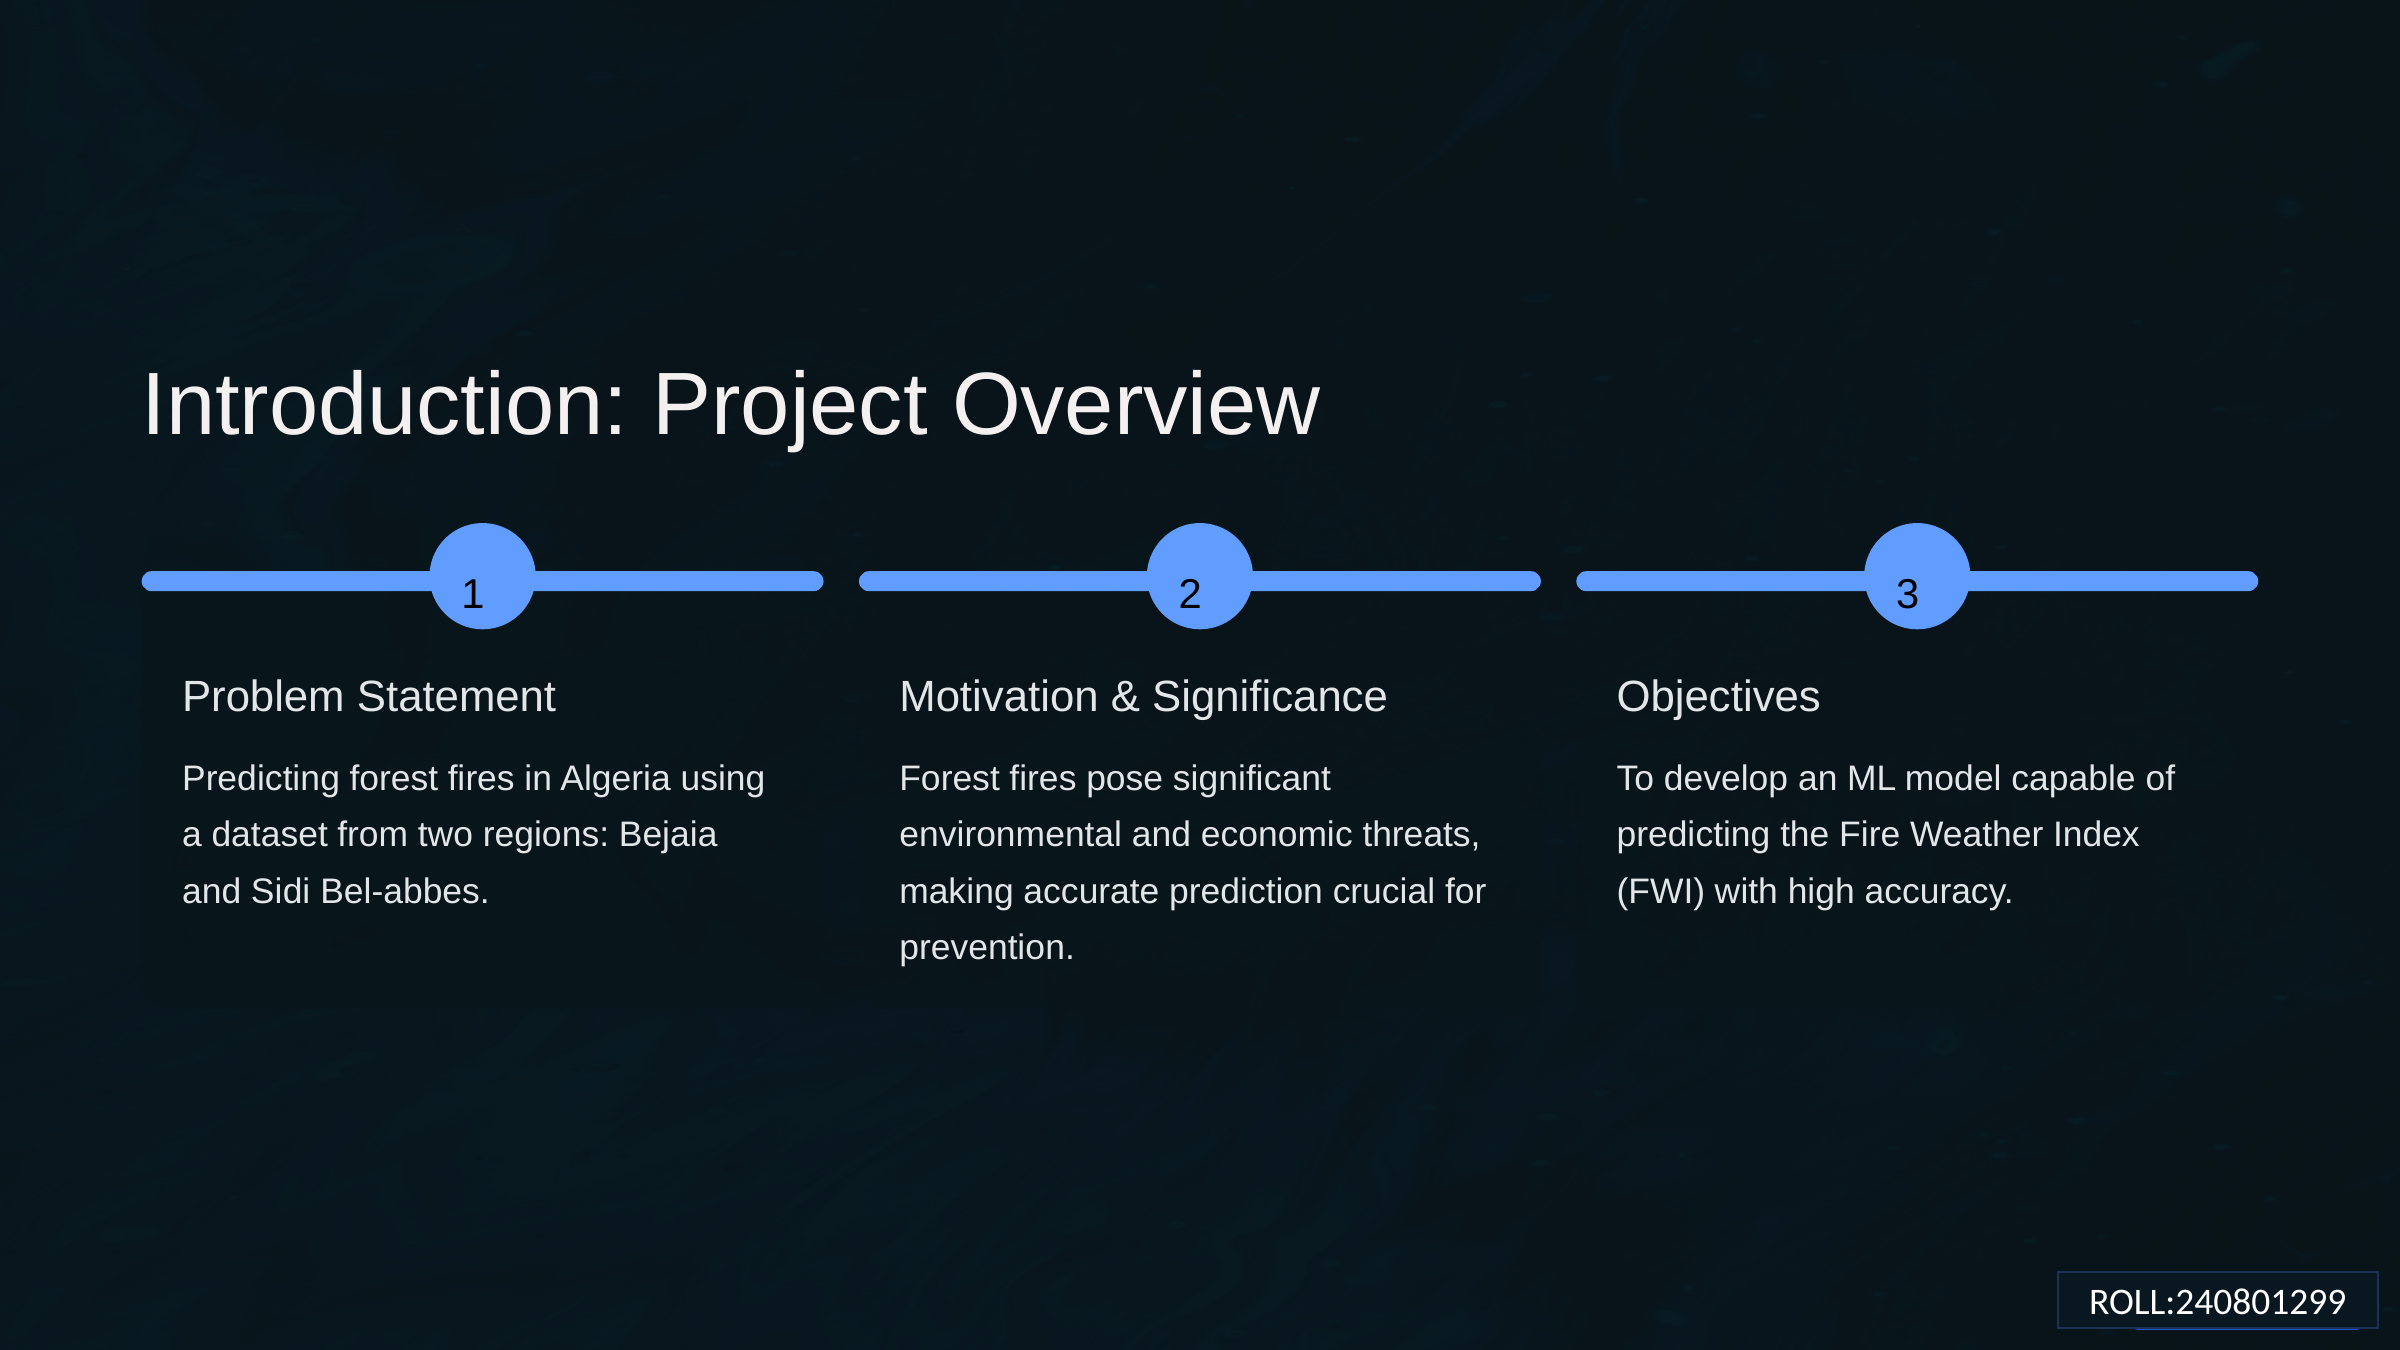

Introduction: Project Overview

1
2
3

Problem Statement
Motivation & Significance
Objectives
Predicting forest fires in Algeria using a dataset from two regions: Bejaia and Sidi Bel-abbes.
Forest fires pose significant environmental and economic threats, making accurate prediction crucial for prevention.
To develop an ML model capable of predicting the Fire Weather Index (FWI) with high accuracy.
ROLL:240801299